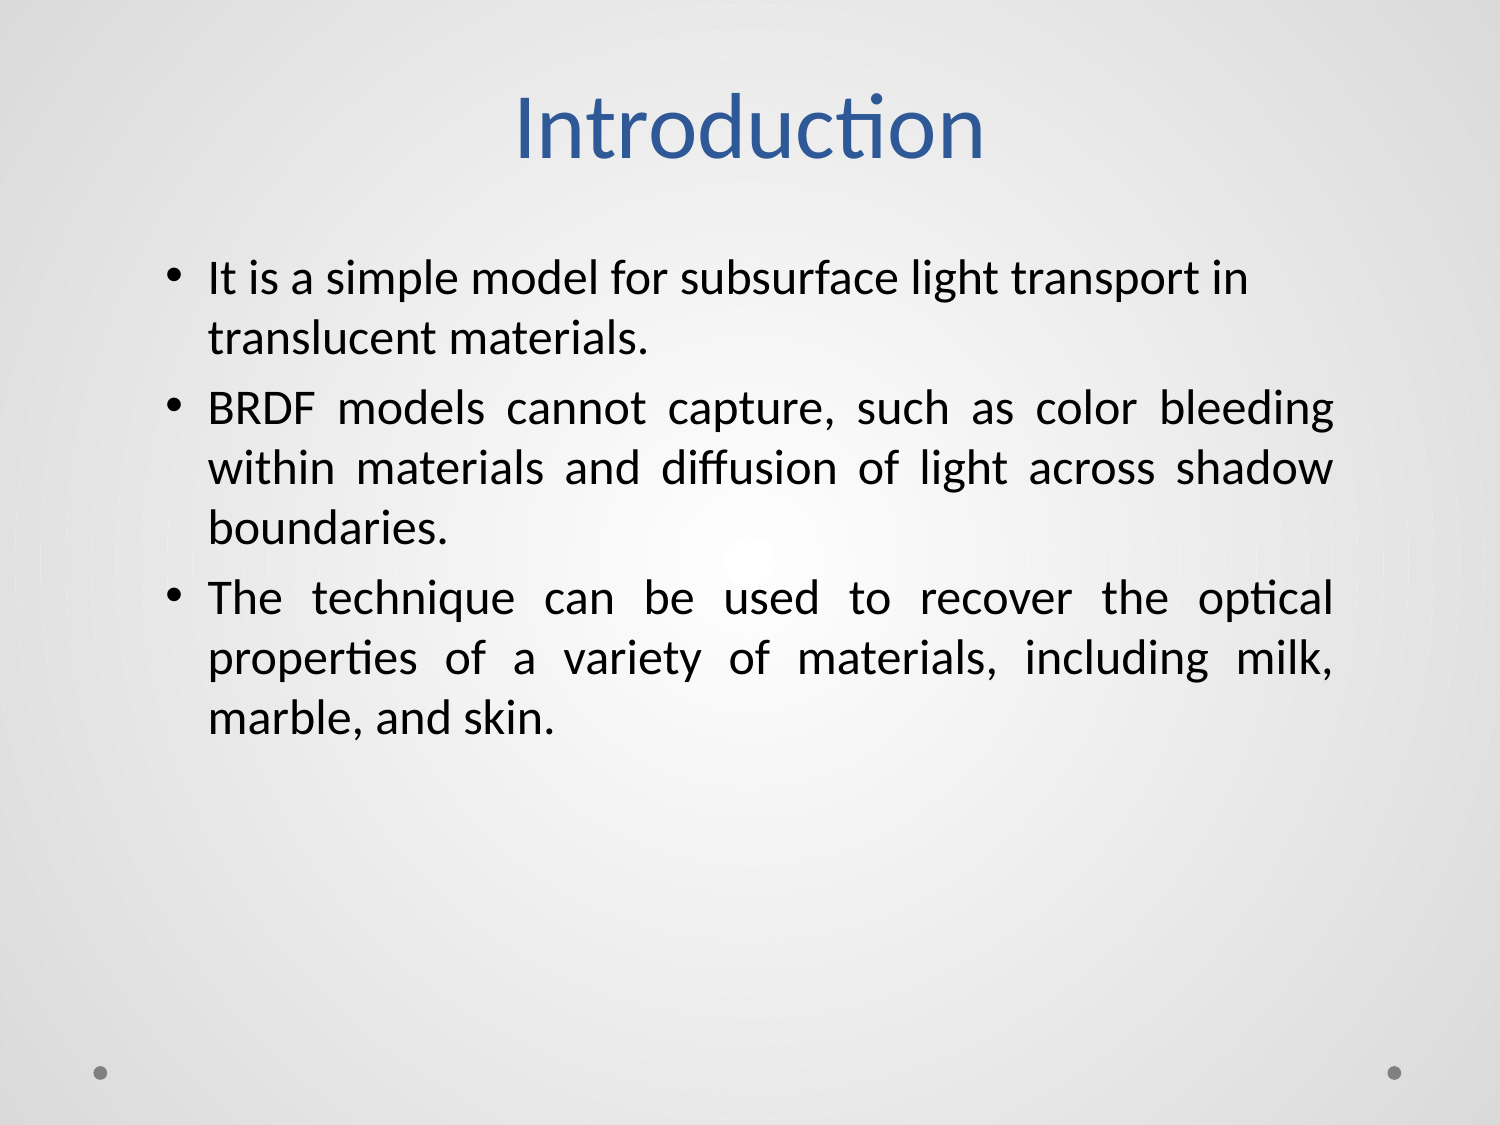

# Introduction
It is a simple model for subsurface light transport in translucent materials.
BRDF models cannot capture, such as color bleeding within materials and diffusion of light across shadow boundaries.
The technique can be used to recover the optical properties of a variety of materials, including milk, marble, and skin.